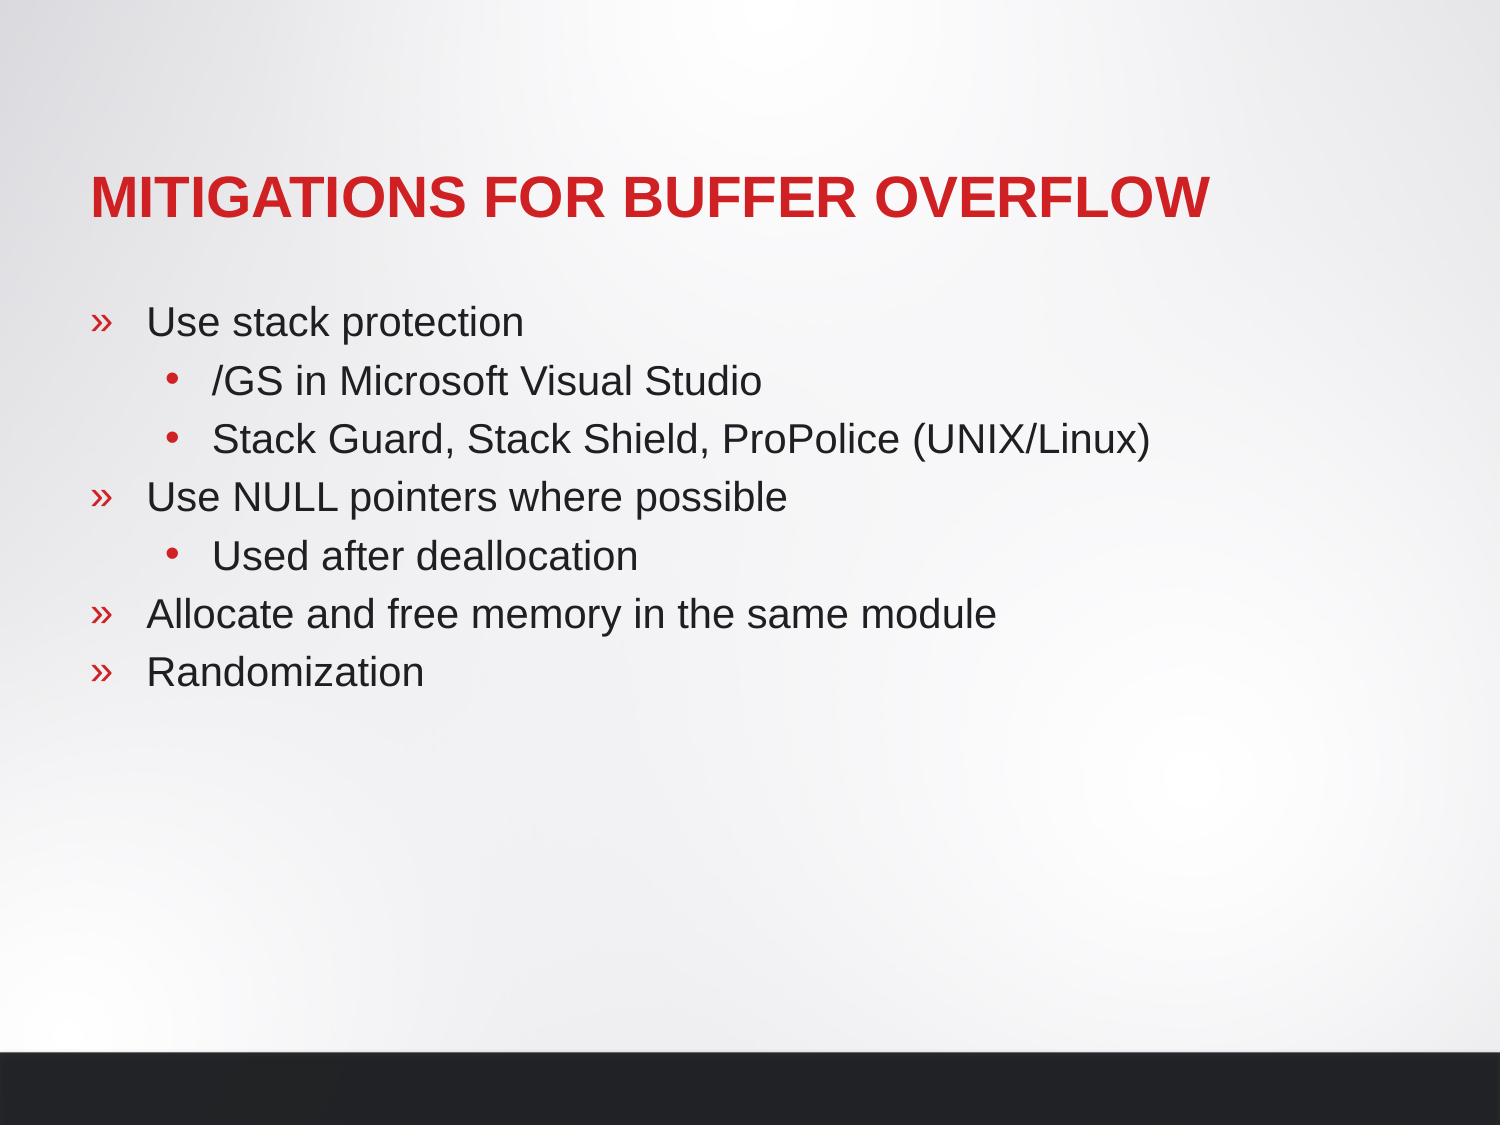

# Mitigations for buffer overflow
Use stack protection
/GS in Microsoft Visual Studio
Stack Guard, Stack Shield, ProPolice (UNIX/Linux)
Use NULL pointers where possible
Used after deallocation
Allocate and free memory in the same module
Randomization